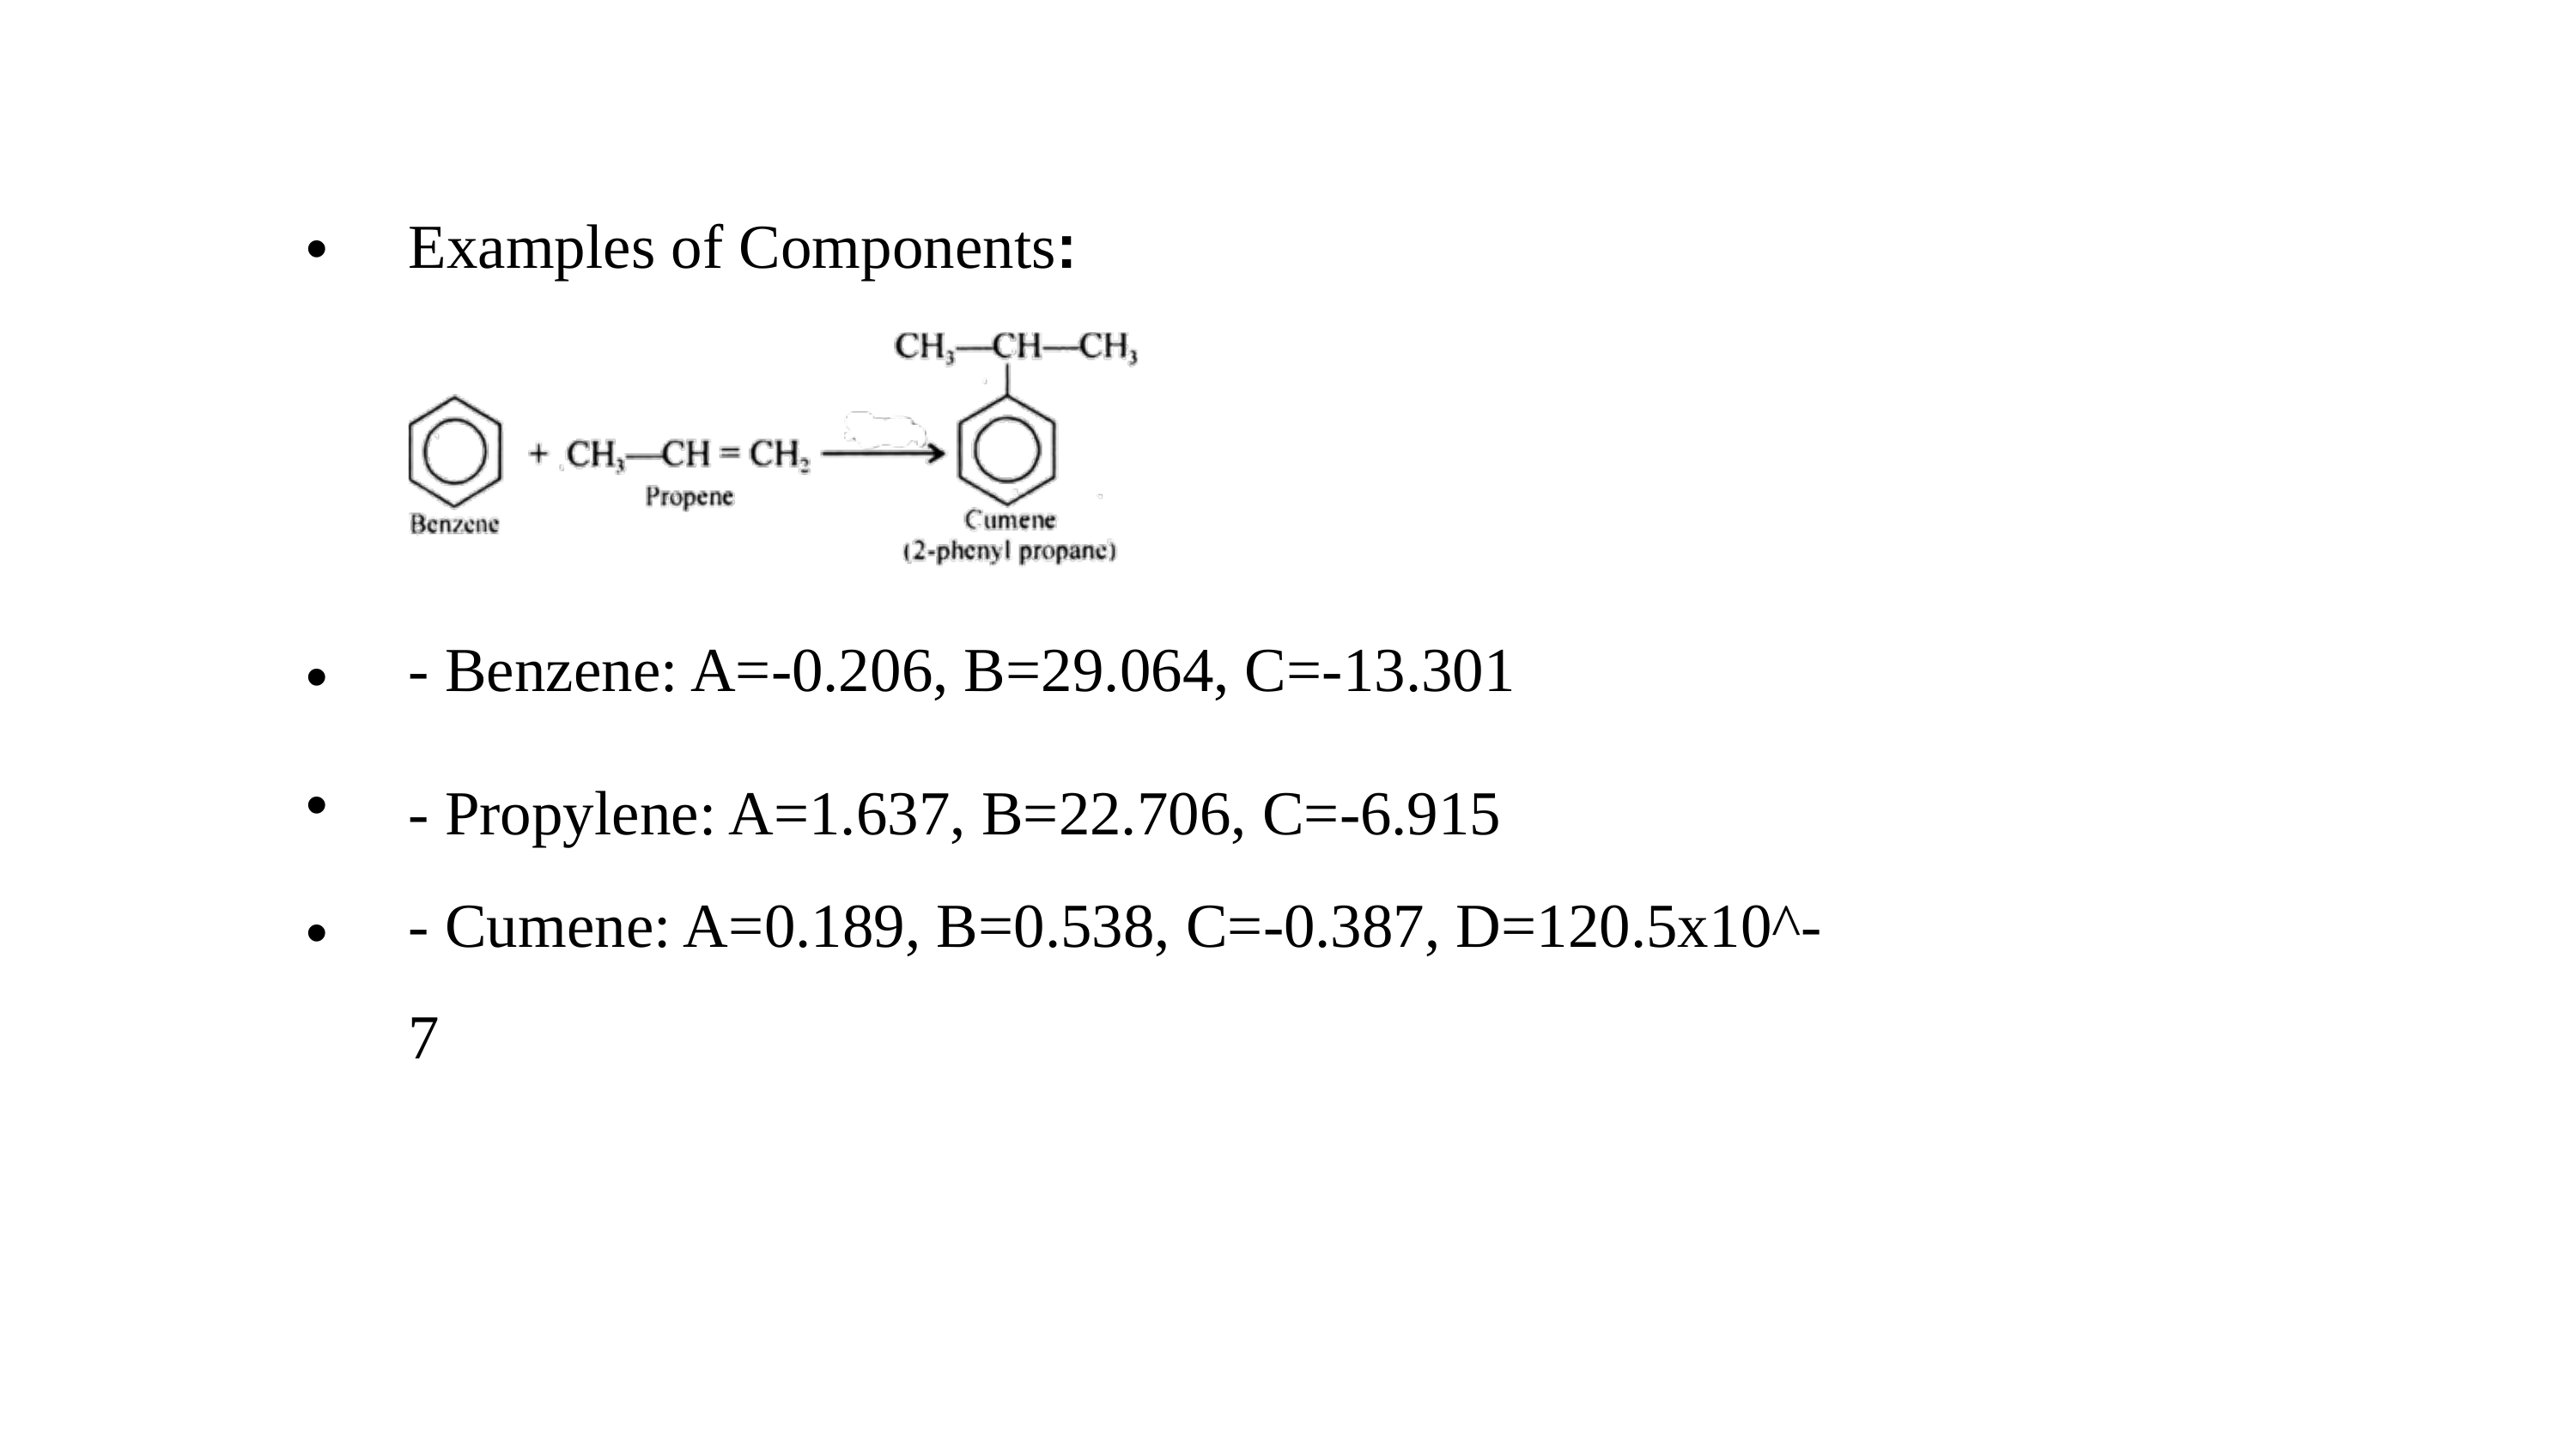

Examples of Components:
•

• • •
- Benzene: A=-0.206, B=29.064, C=-13.301
- Propylene: A=1.637, B=22.706, C=-6.915
- Cumene: A=0.189, B=0.538, C=-0.387, D=120.5x10^-7